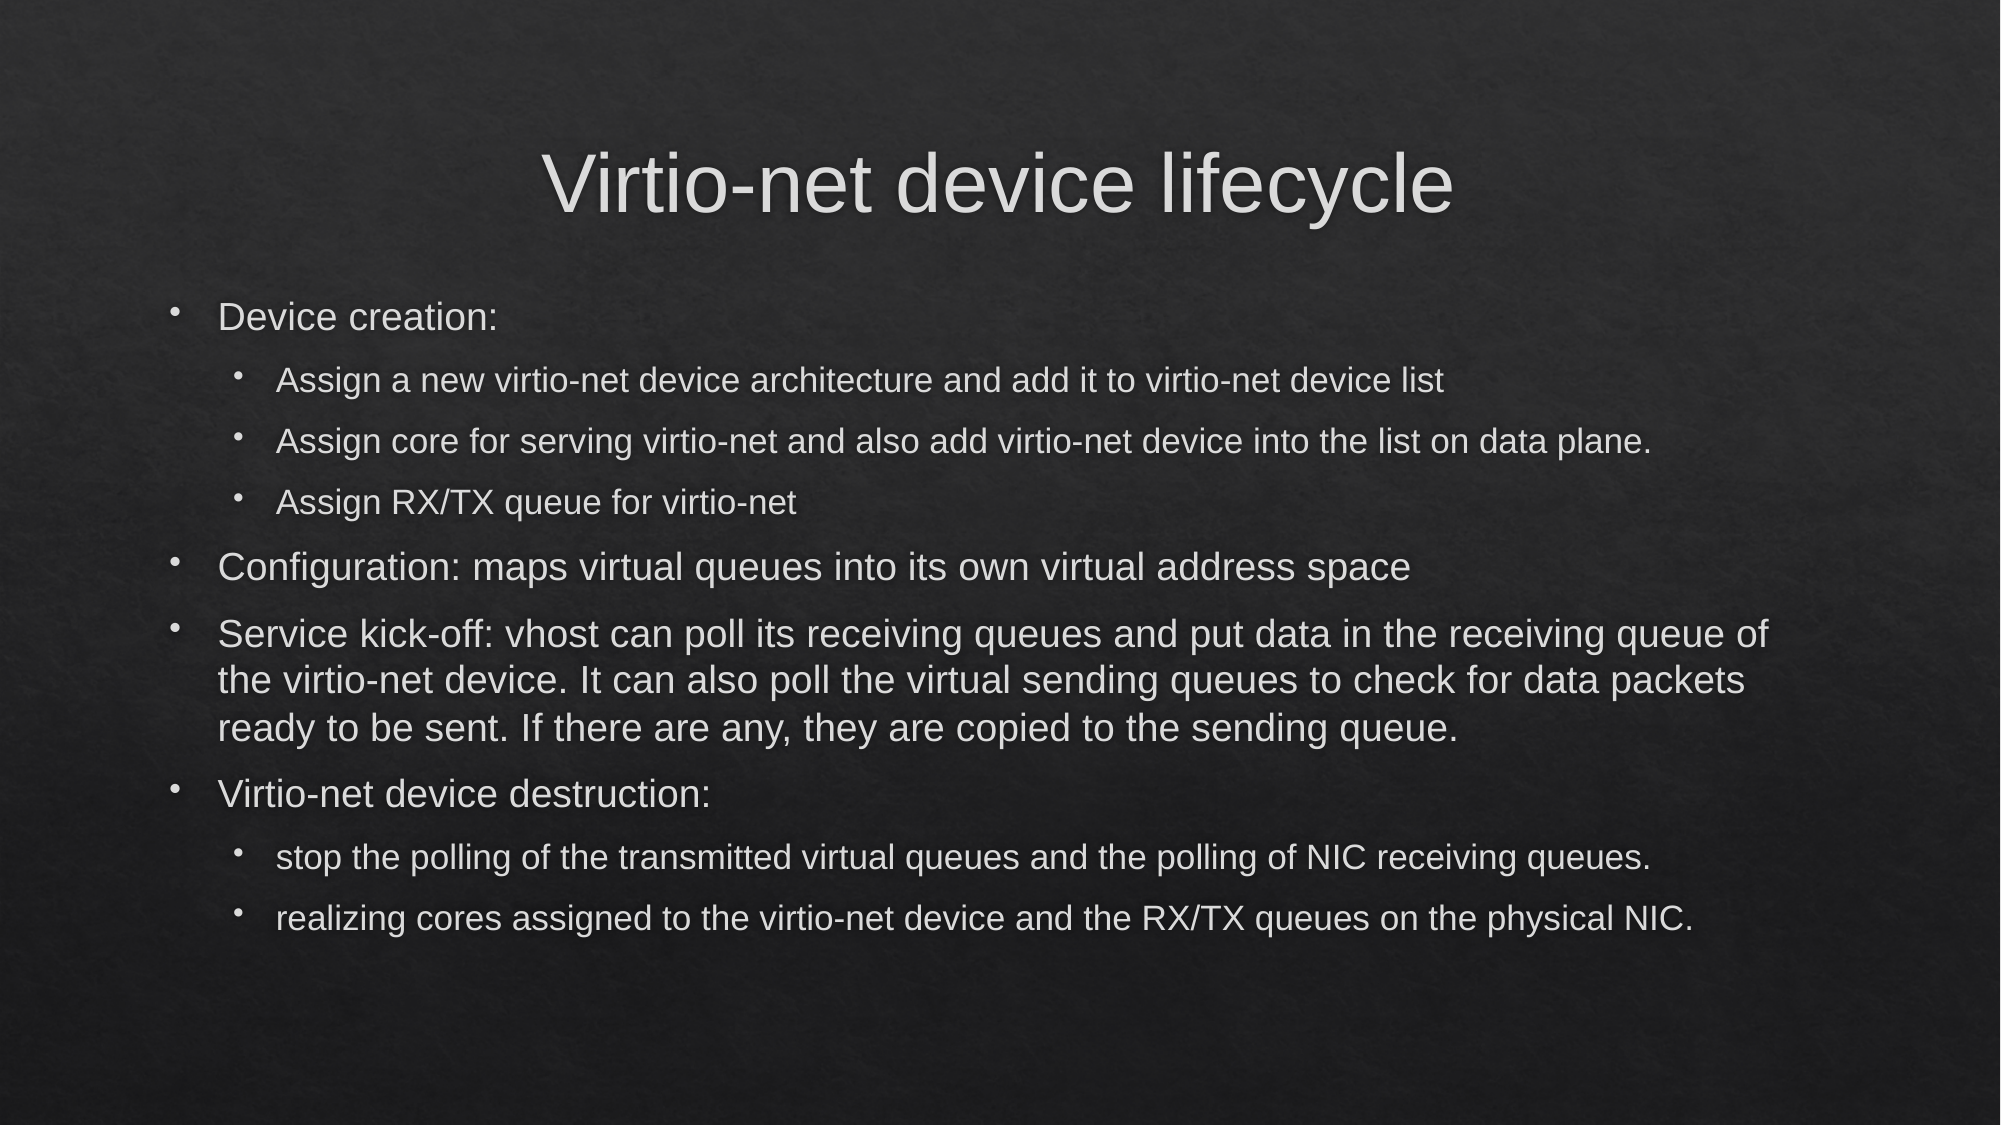

# Virtio-net device lifecycle
Device creation:
Assign a new virtio-net device architecture and add it to virtio-net device list
Assign core for serving virtio-net and also add virtio-net device into the list on data plane.
Assign RX/TX queue for virtio-net
Configuration: maps virtual queues into its own virtual address space
Service kick-off: vhost can poll its receiving queues and put data in the receiving queue of the virtio-net device. It can also poll the virtual sending queues to check for data packets ready to be sent. If there are any, they are copied to the sending queue.
Virtio-net device destruction:
stop the polling of the transmitted virtual queues and the polling of NIC receiving queues.
realizing cores assigned to the virtio-net device and the RX/TX queues on the physical NIC.